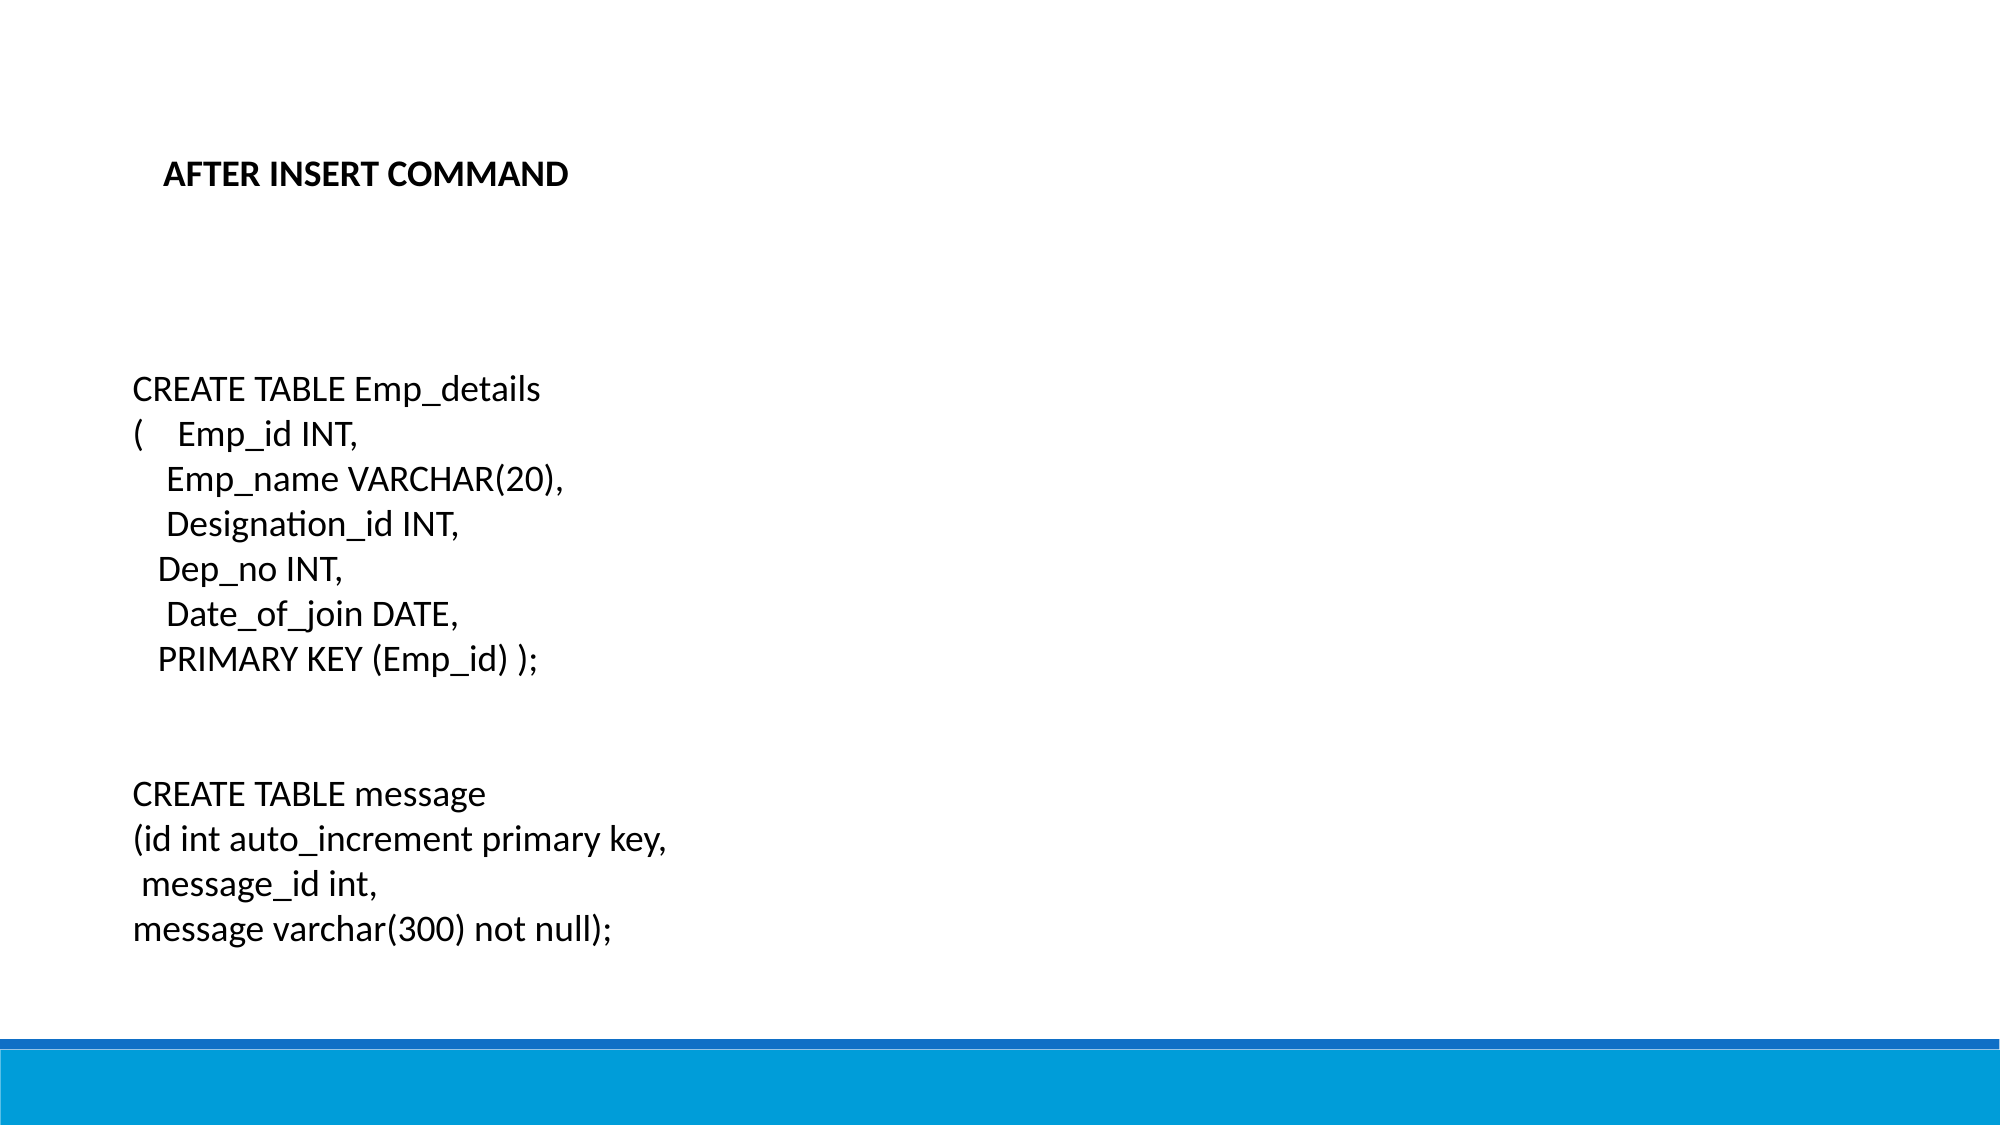

AFTER INSERT COMMAND
CREATE TABLE Emp_details
(    Emp_id INT,
    Emp_name VARCHAR(20),
    Designation_id INT,
   Dep_no INT,
    Date_of_join DATE,
   PRIMARY KEY (Emp_id) );

CREATE TABLE message
(id int auto_increment primary key,
 message_id int,
message varchar(300) not null);